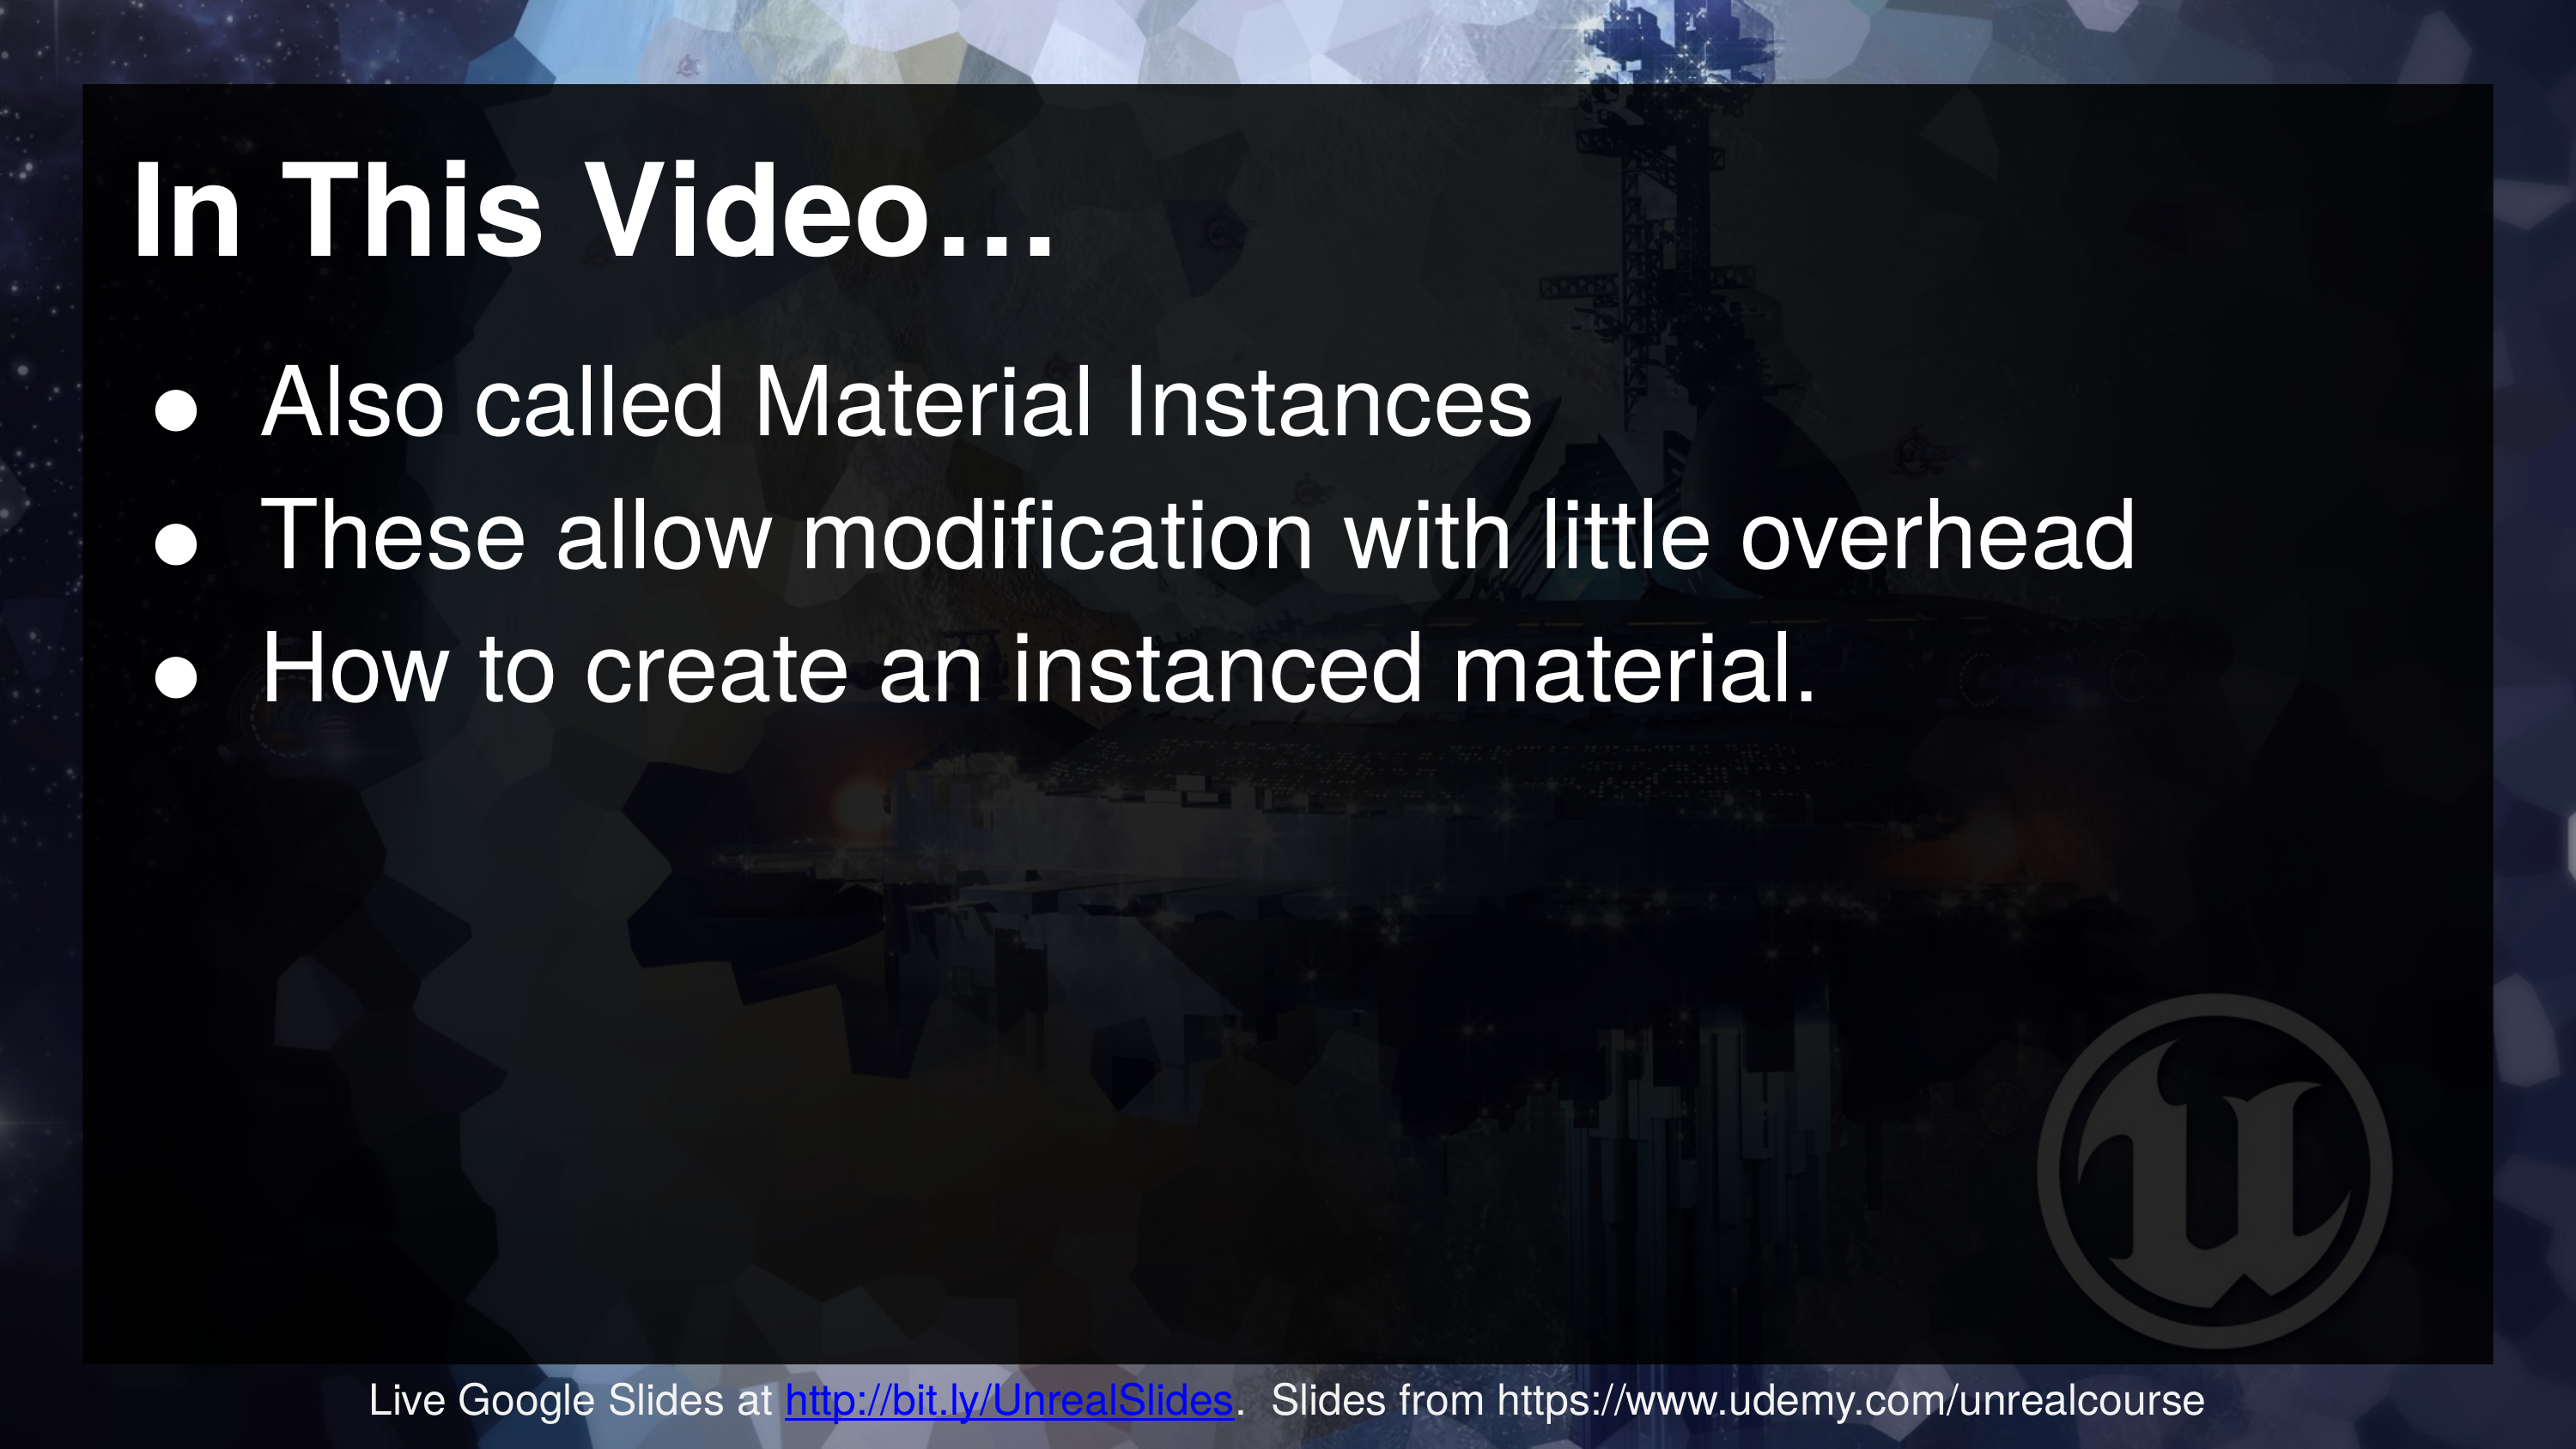

# In This Video…
Also called Material Instances
These allow modification with little overhead
How to create an instanced material.